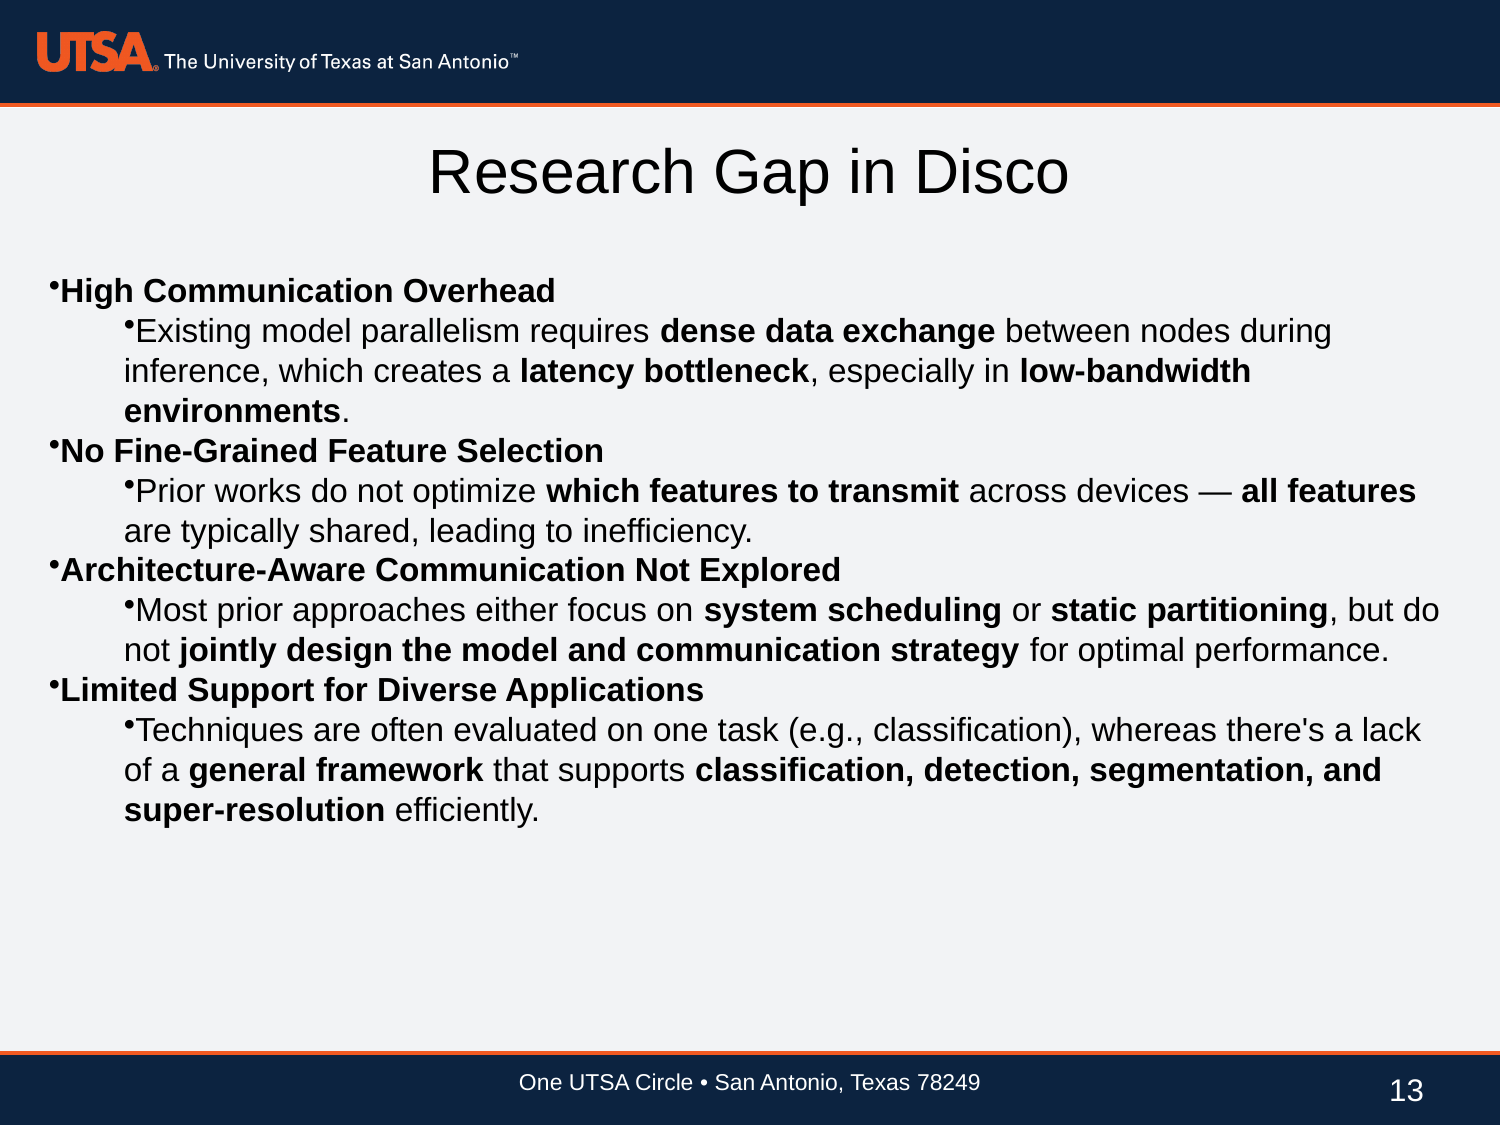

# Research Gap in Disco
High Communication Overhead
Existing model parallelism requires dense data exchange between nodes during inference, which creates a latency bottleneck, especially in low-bandwidth environments.
No Fine-Grained Feature Selection
Prior works do not optimize which features to transmit across devices — all features are typically shared, leading to inefficiency.
Architecture-Aware Communication Not Explored
Most prior approaches either focus on system scheduling or static partitioning, but do not jointly design the model and communication strategy for optimal performance.
Limited Support for Diverse Applications
Techniques are often evaluated on one task (e.g., classification), whereas there's a lack of a general framework that supports classification, detection, segmentation, and super-resolution efficiently.

One UTSA Circle • San Antonio, Texas 78249

13